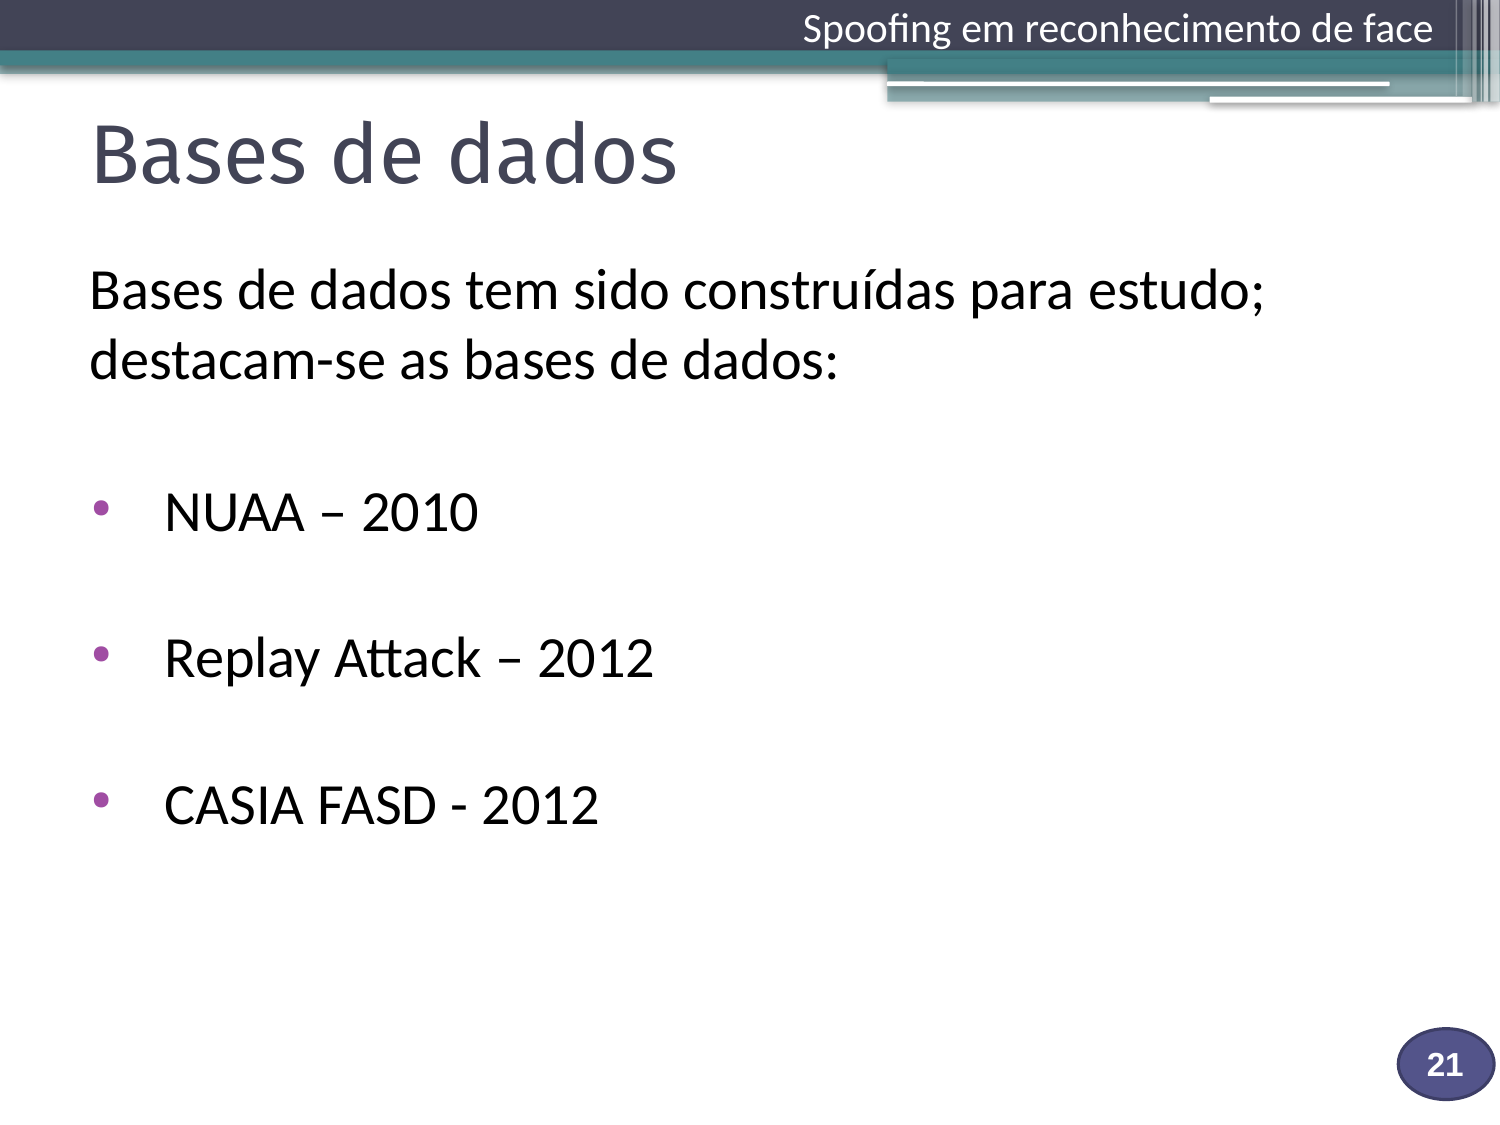

Spoofing em reconhecimento de face
# Bases de dados
Bases de dados tem sido construídas para estudo; destacam-se as bases de dados:

NUAA – 2010
Replay Attack – 2012
CASIA FASD - 2012